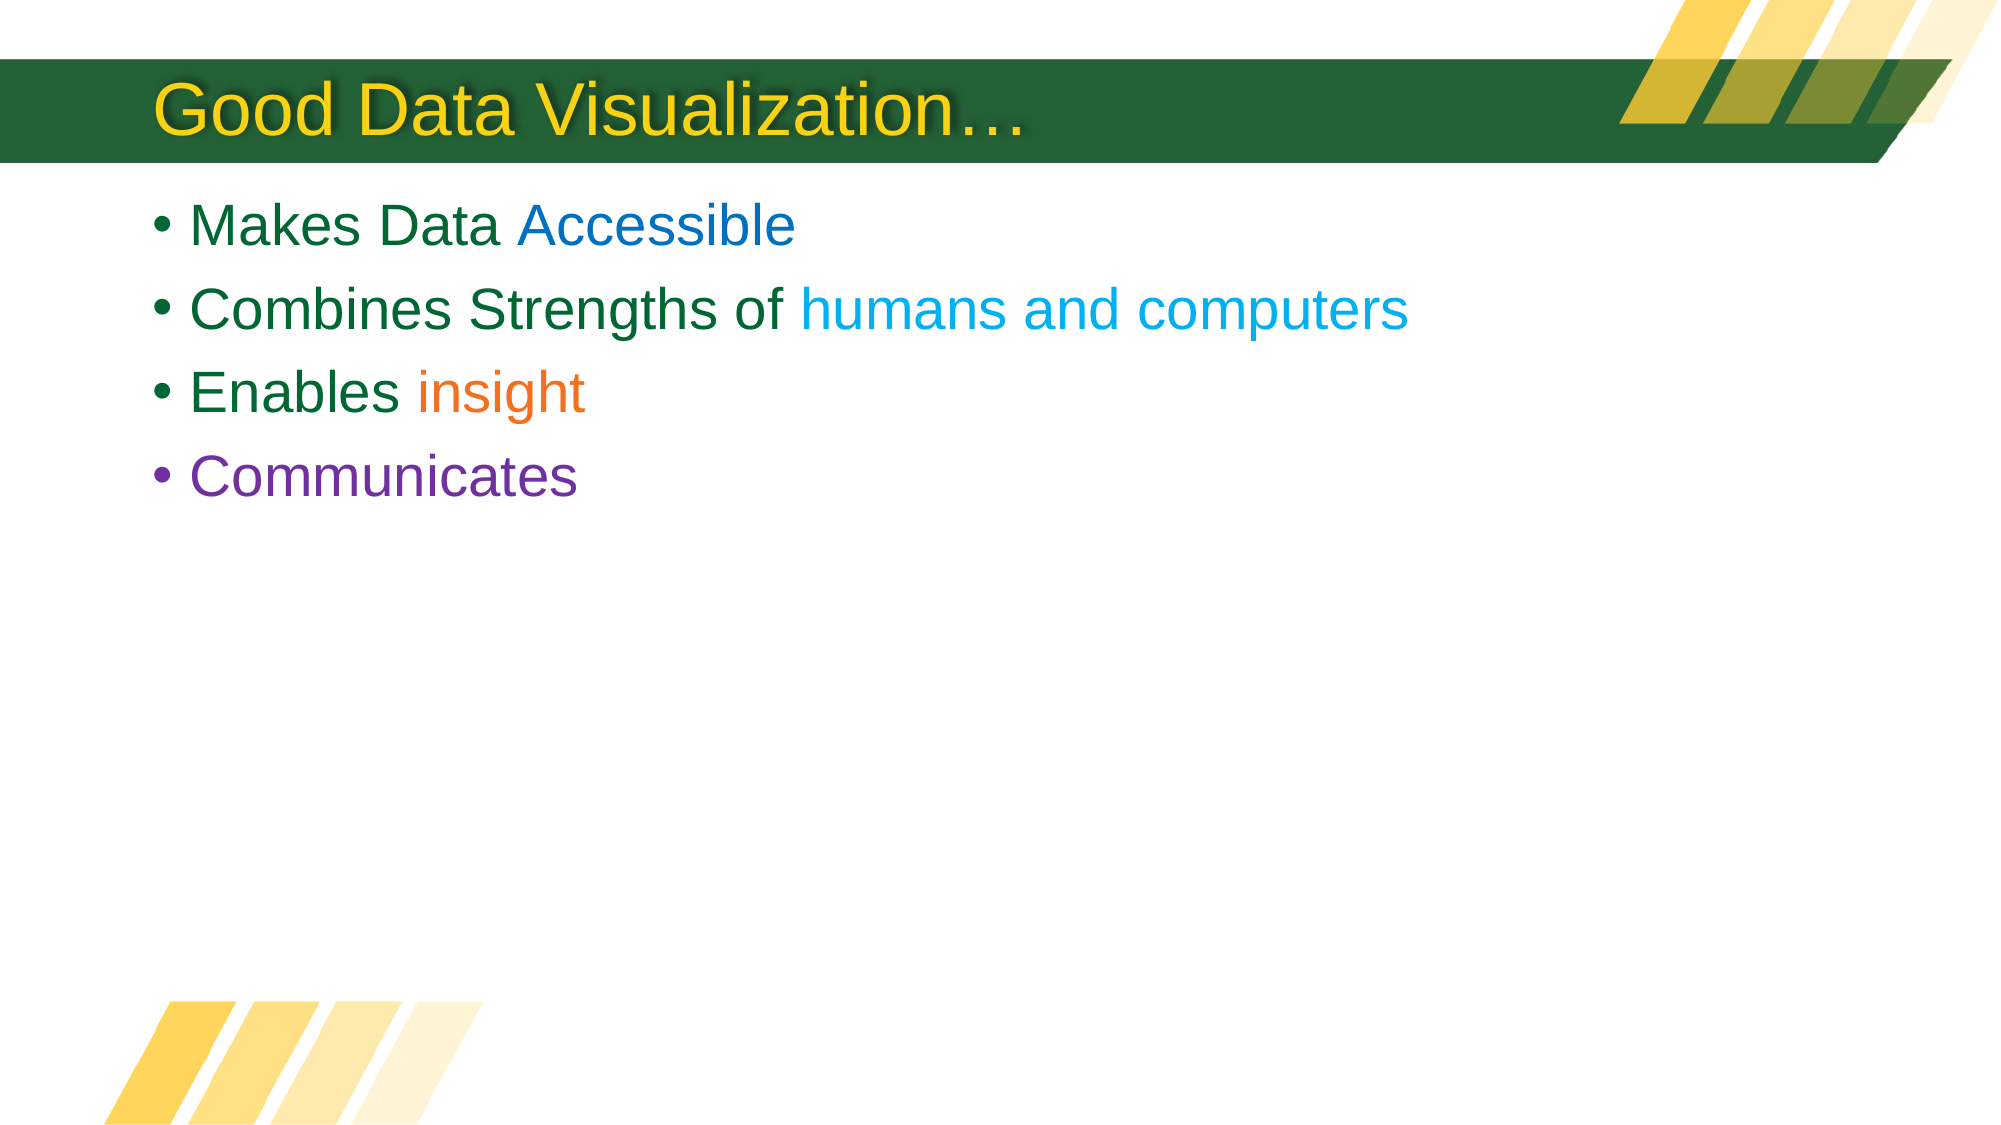

# Good Data Visualization…
Makes Data Accessible
Combines Strengths of humans and computers
Enables insight
Communicates